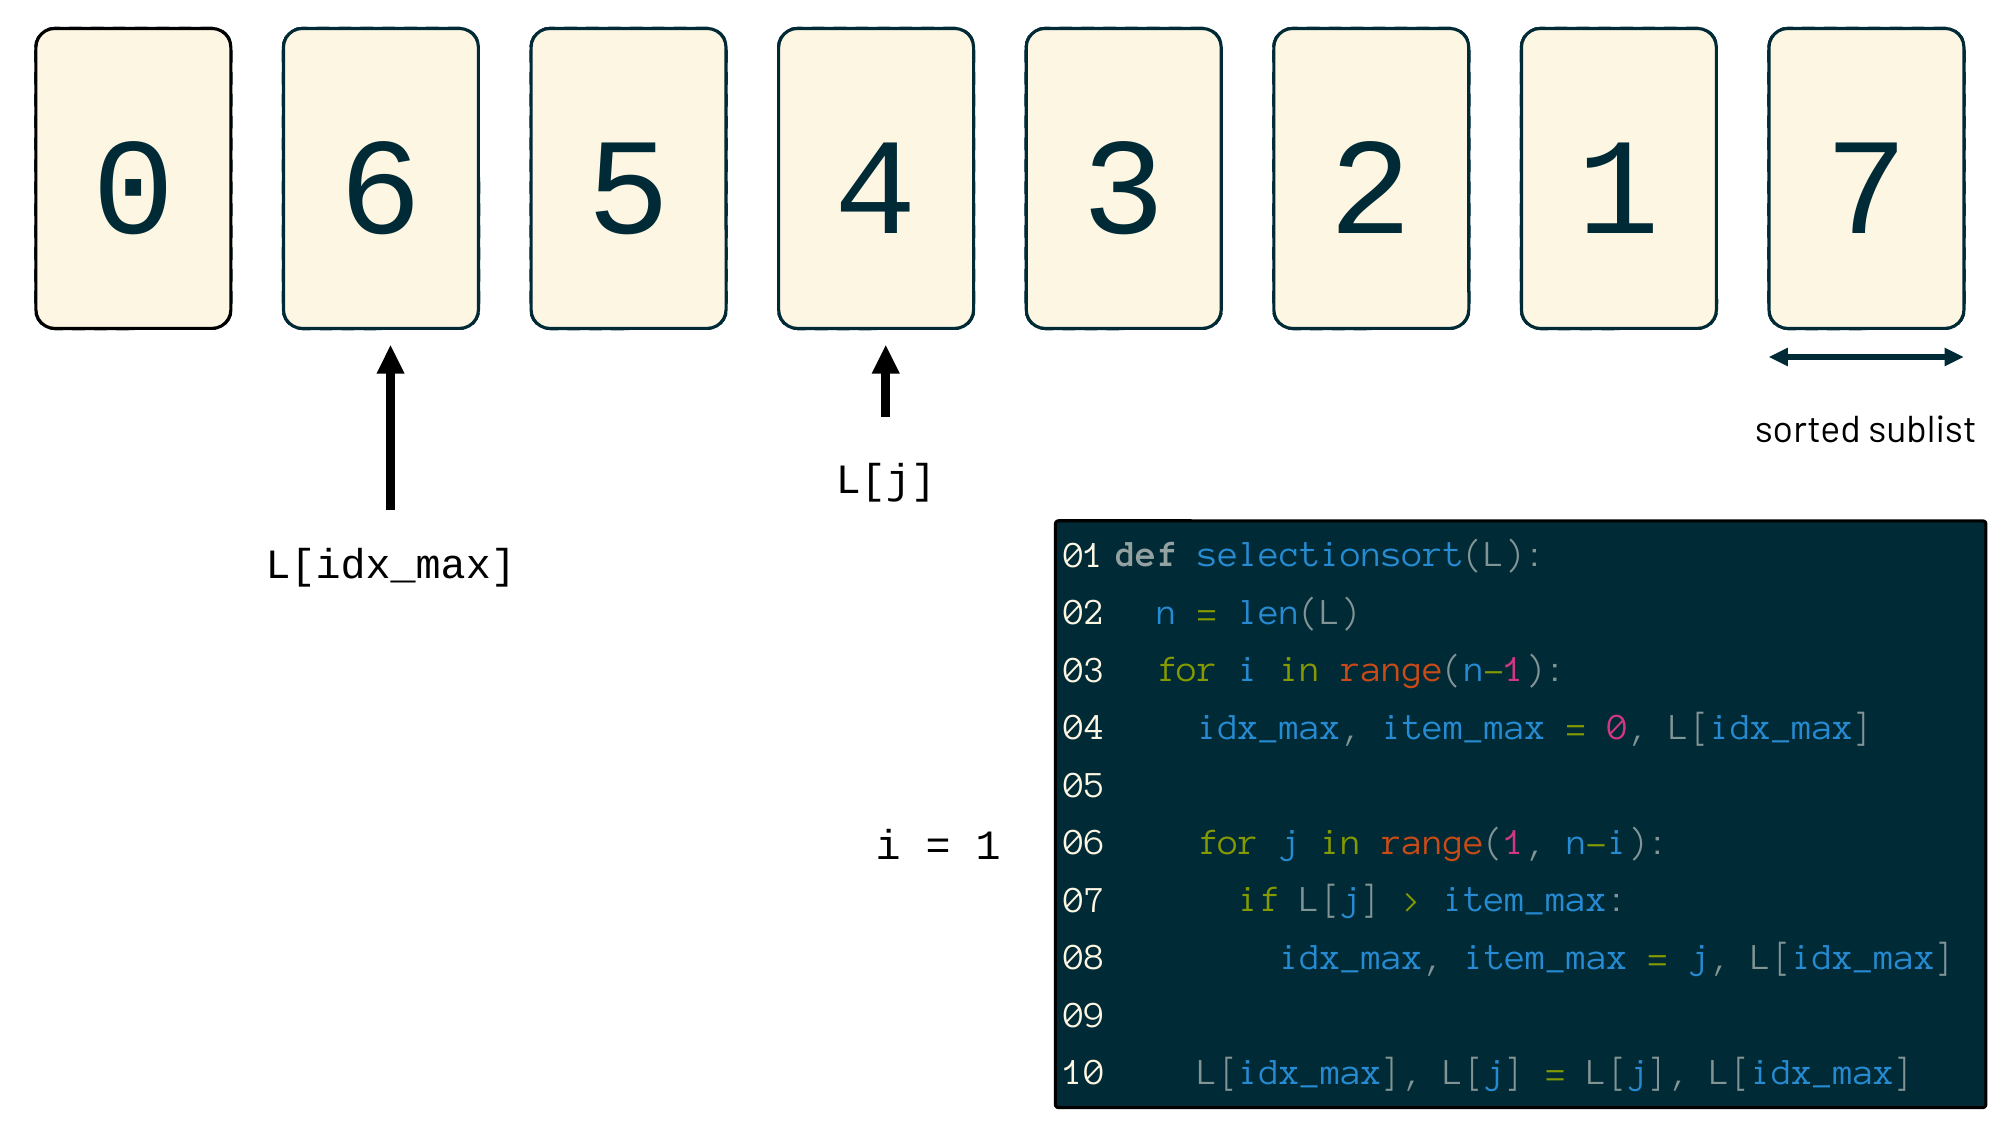

0

6

5

4

3

2

1

7
sorted sublist
L[j]
L[idx_max]
i = 1